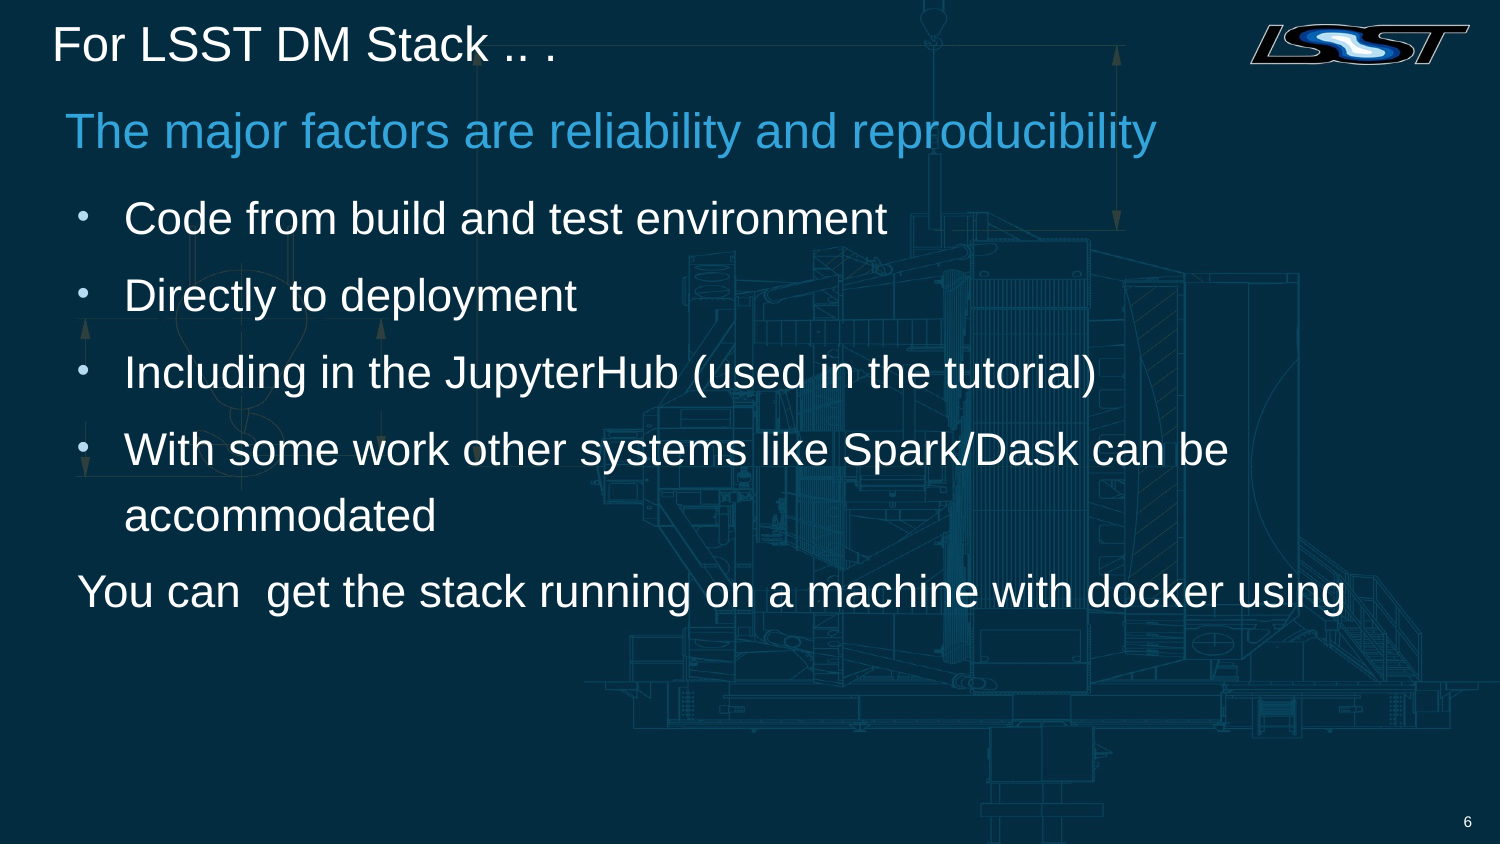

For LSST DM Stack .. .
The major factors are reliability and reproducibility
Code from build and test environment
Directly to deployment
Including in the JupyterHub (used in the tutorial)
With some work other systems like Spark/Dask can be accommodated
You can  get the stack running on a machine with docker using

6